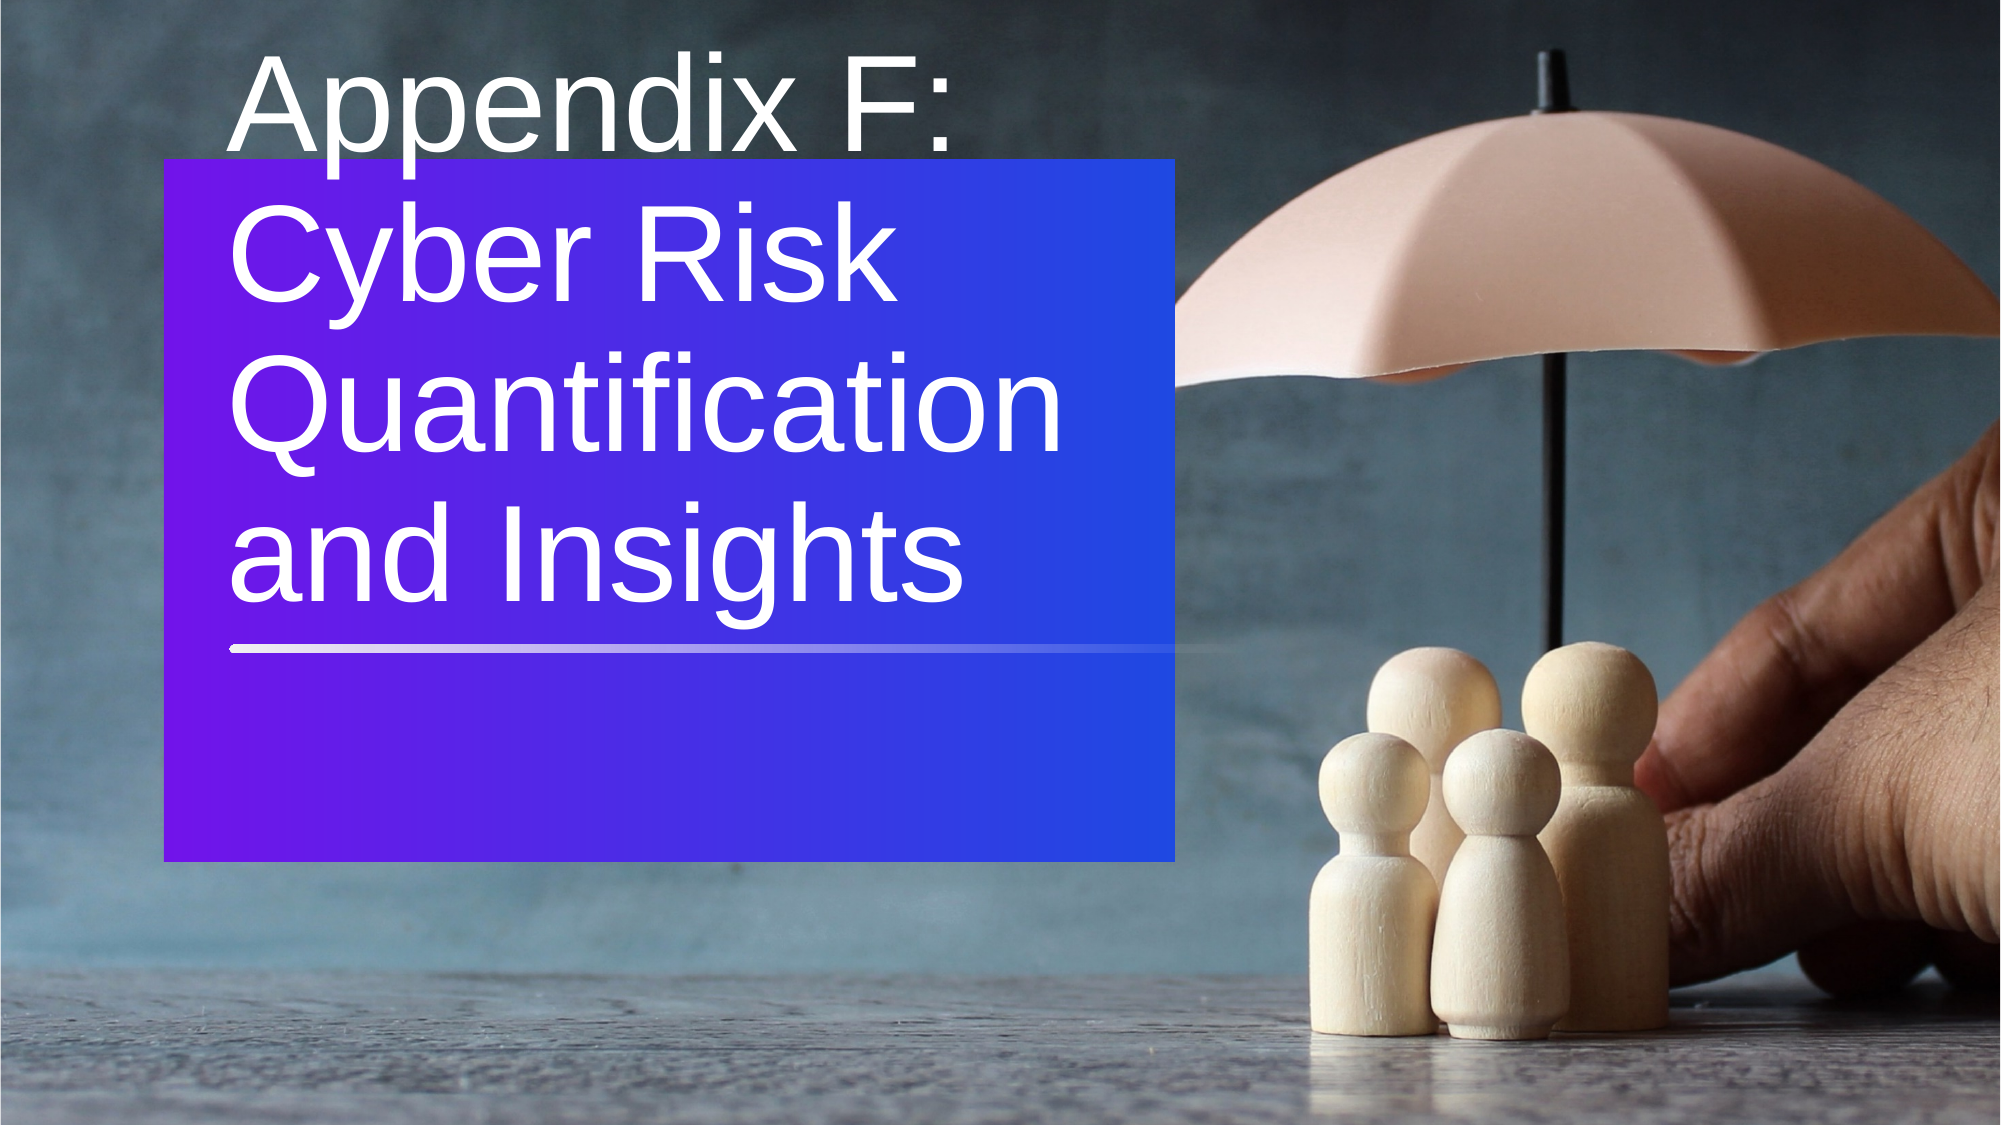

# Appendix F: Cyber Risk Quantification and Insights